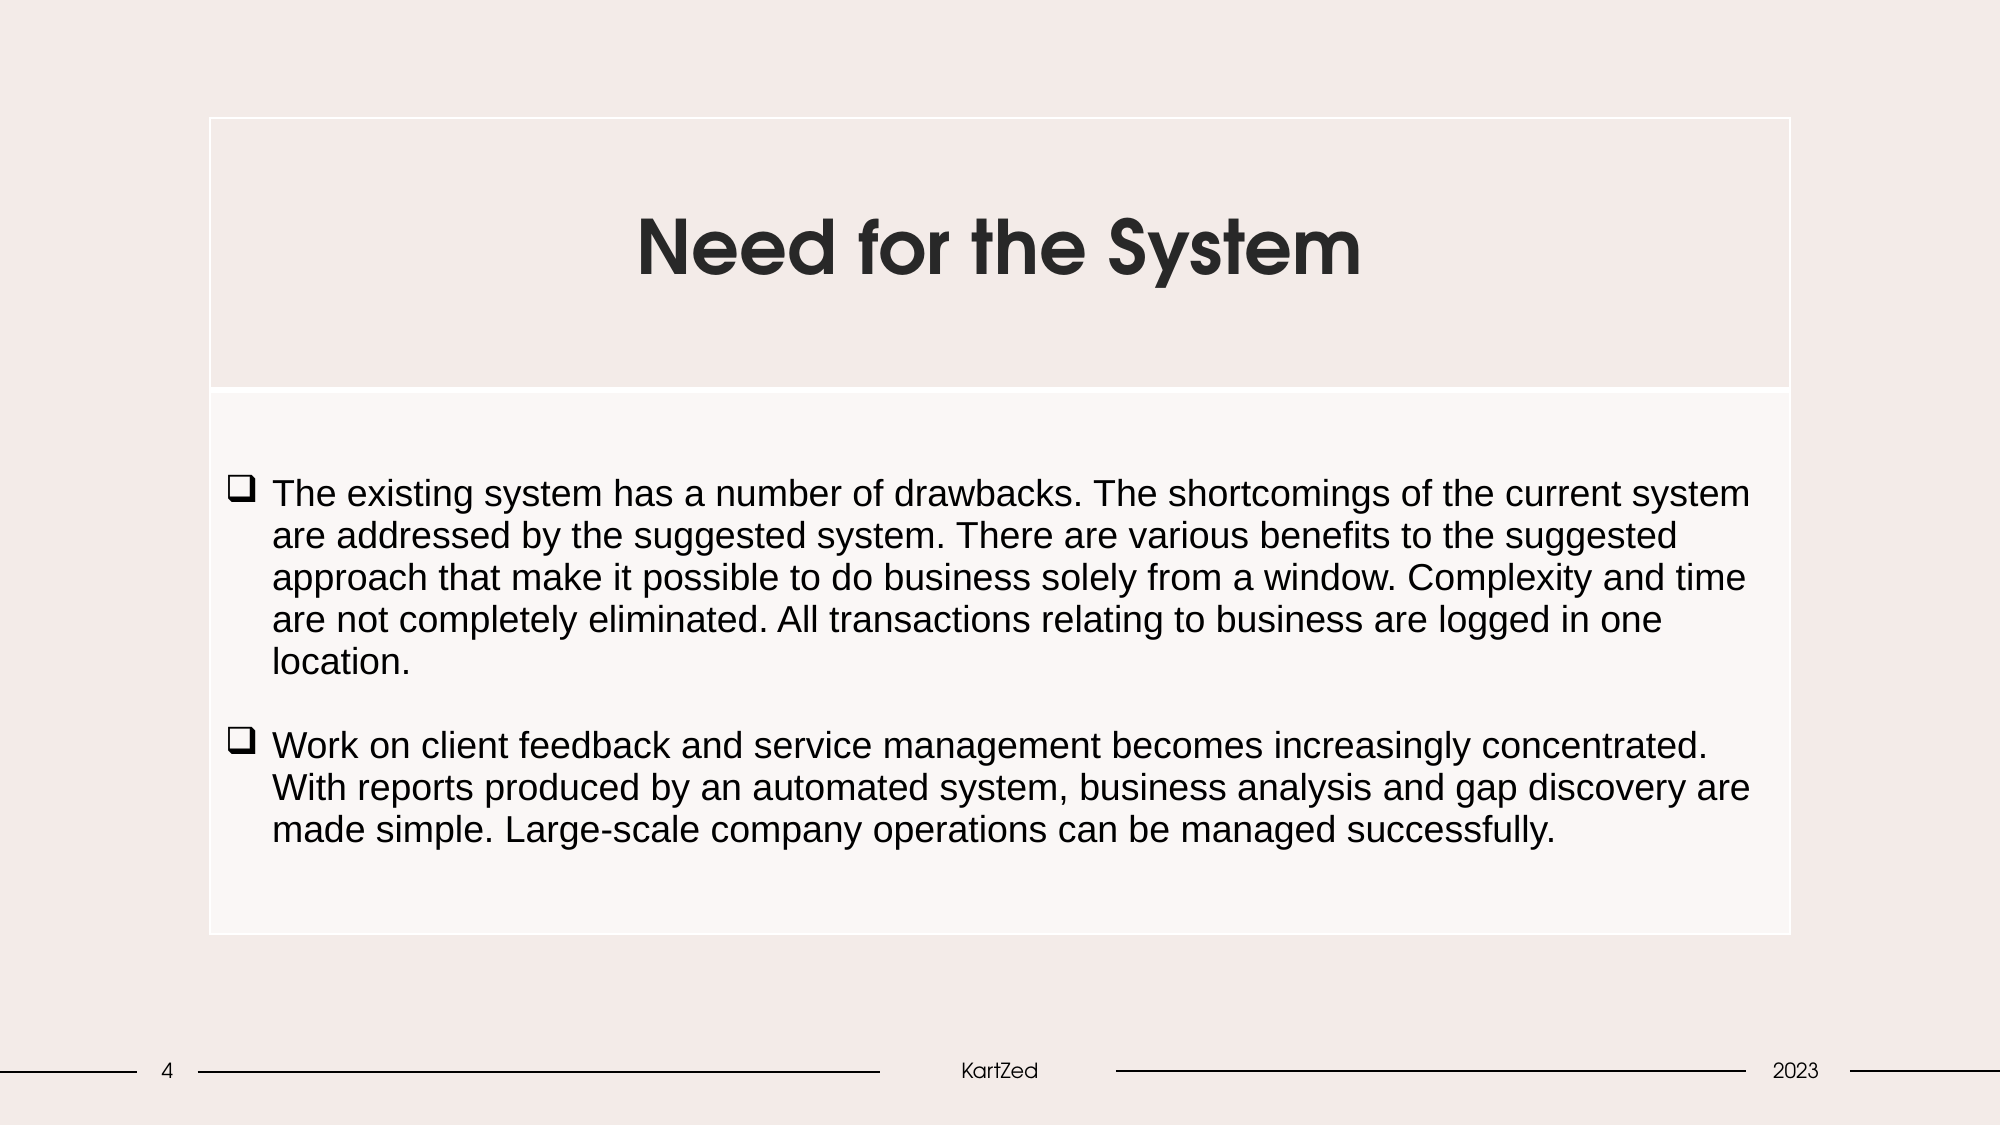

| Need for the System |
| --- |
| The existing system has a number of drawbacks. The shortcomings of the current system are addressed by the suggested system. There are various benefits to the suggested approach that make it possible to do business solely from a window. Complexity and time are not completely eliminated. All transactions relating to business are logged in one location. Work on client feedback and service management becomes increasingly concentrated. With reports produced by an automated system, business analysis and gap discovery are made simple. Large-scale company operations can be managed successfully. |
4
KartZed
2023